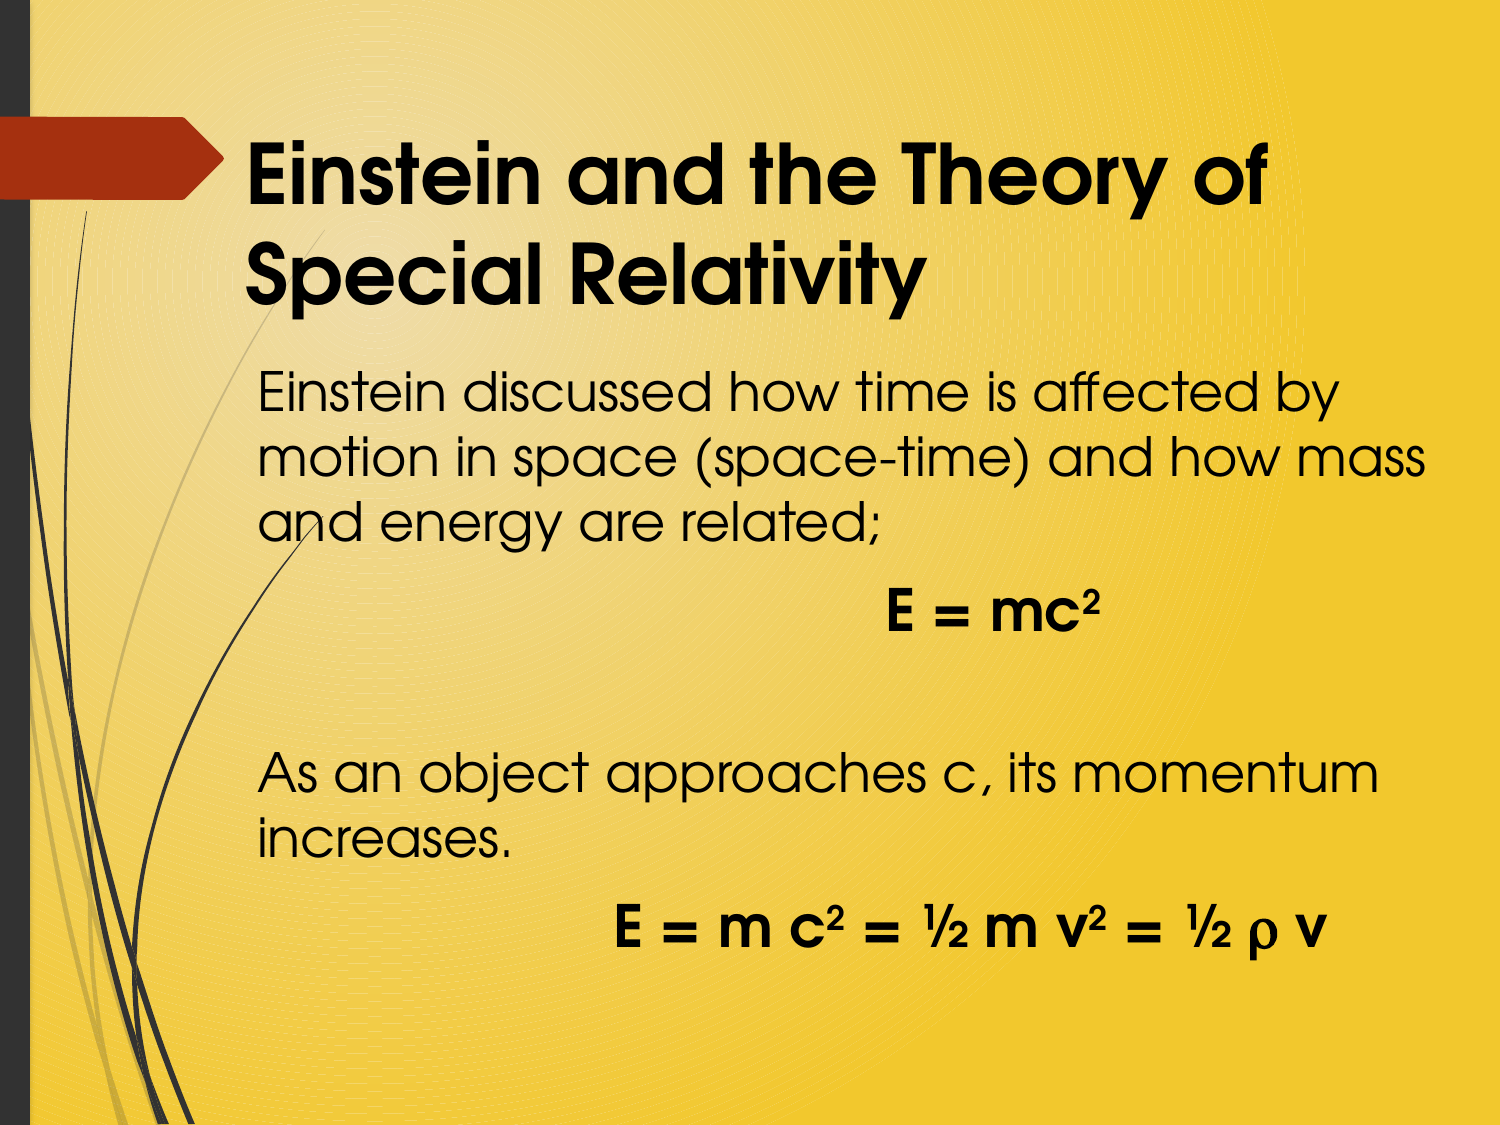

# Einstein and the Theory of Special Relativity
Einstein discussed how time is affected by motion in space (space-time) and how mass and energy are related;
				        E = mc2

As an object approaches c, its momentum increases.
			E = m c2 = ½ m v2 = ½ ρ v